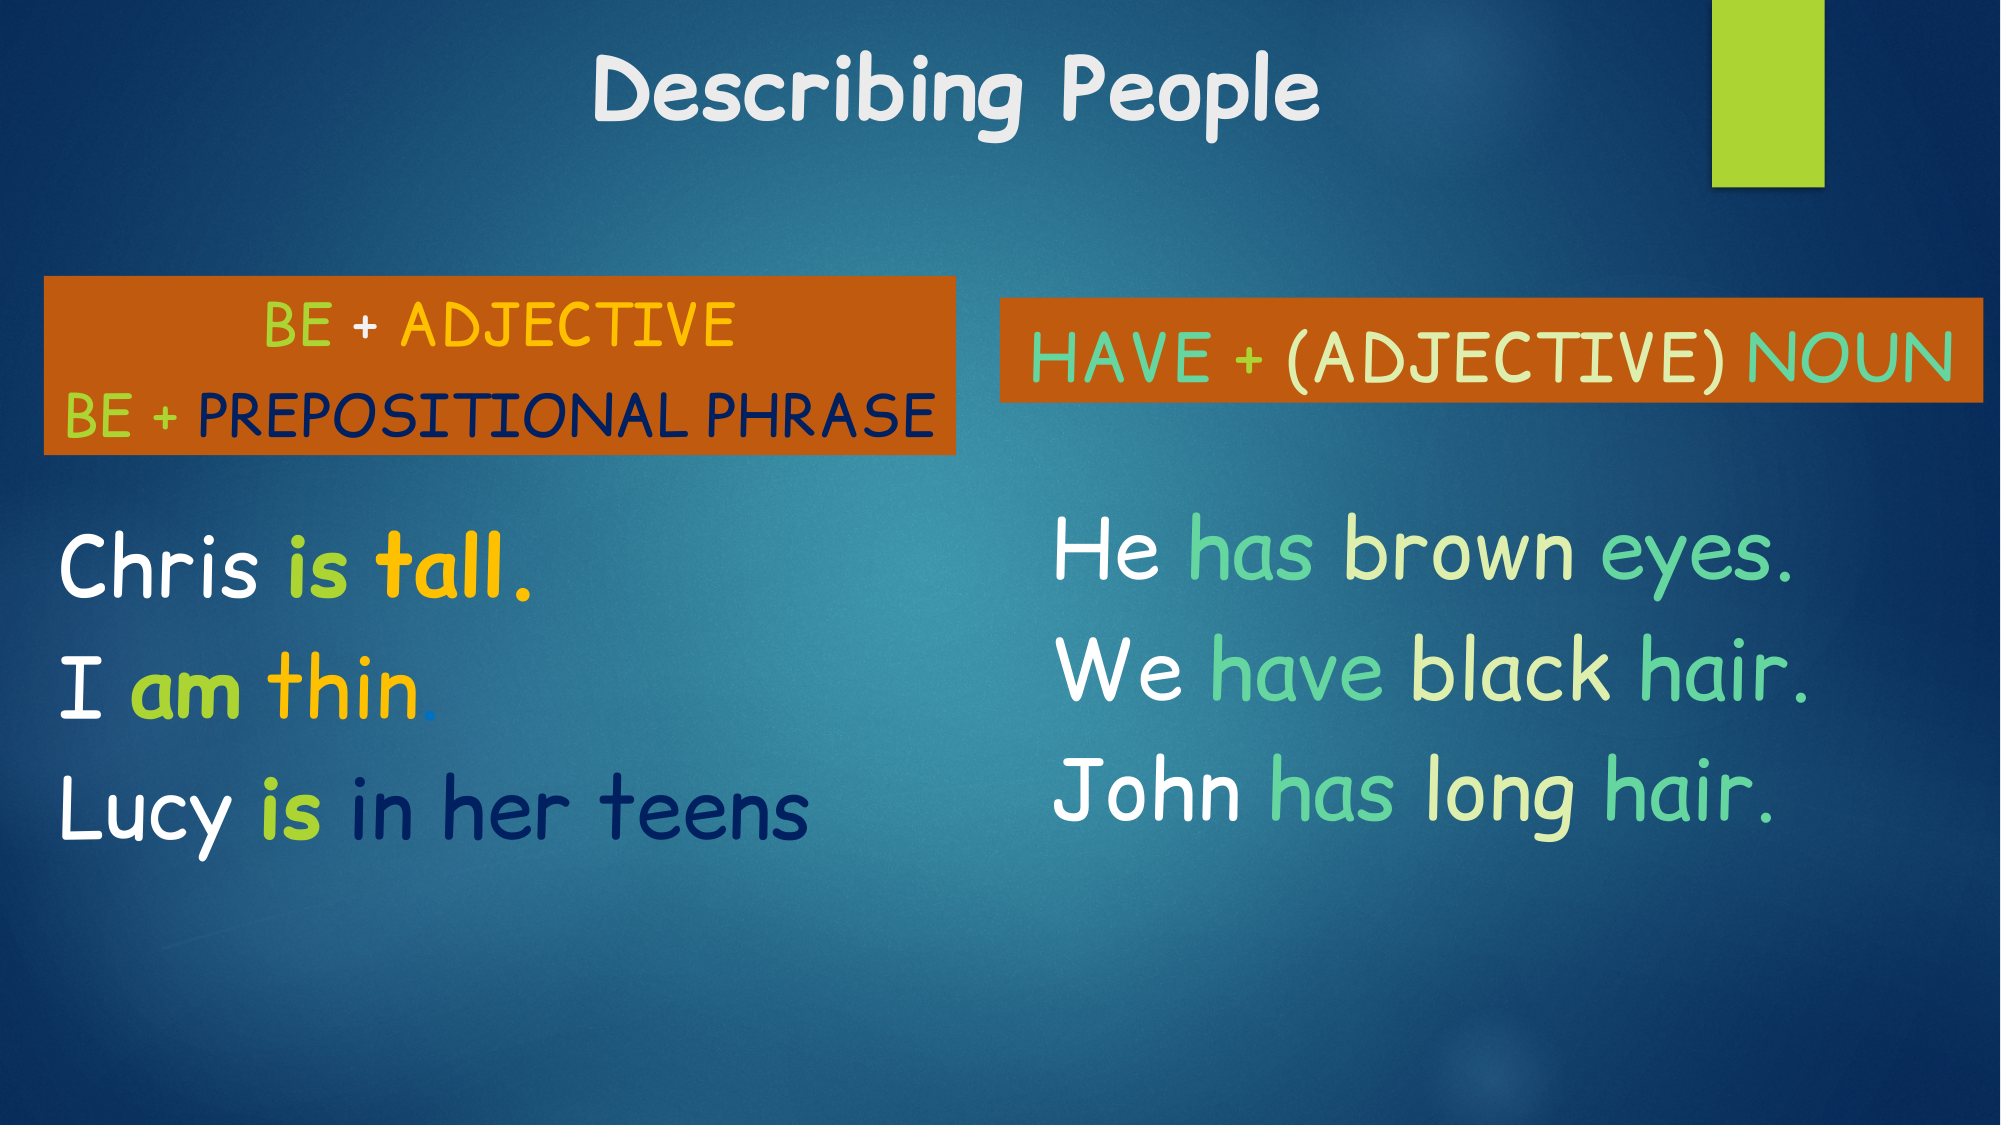

# Describing People
BE + ADJECTIVE
BE + PREPOSITIONAL PHRASE
HAVE + (ADJECTIVE) NOUN
He has brown eyes.
We have black hair.
John has long hair.
Chris is tall.
I am thin.
Lucy is in her teens